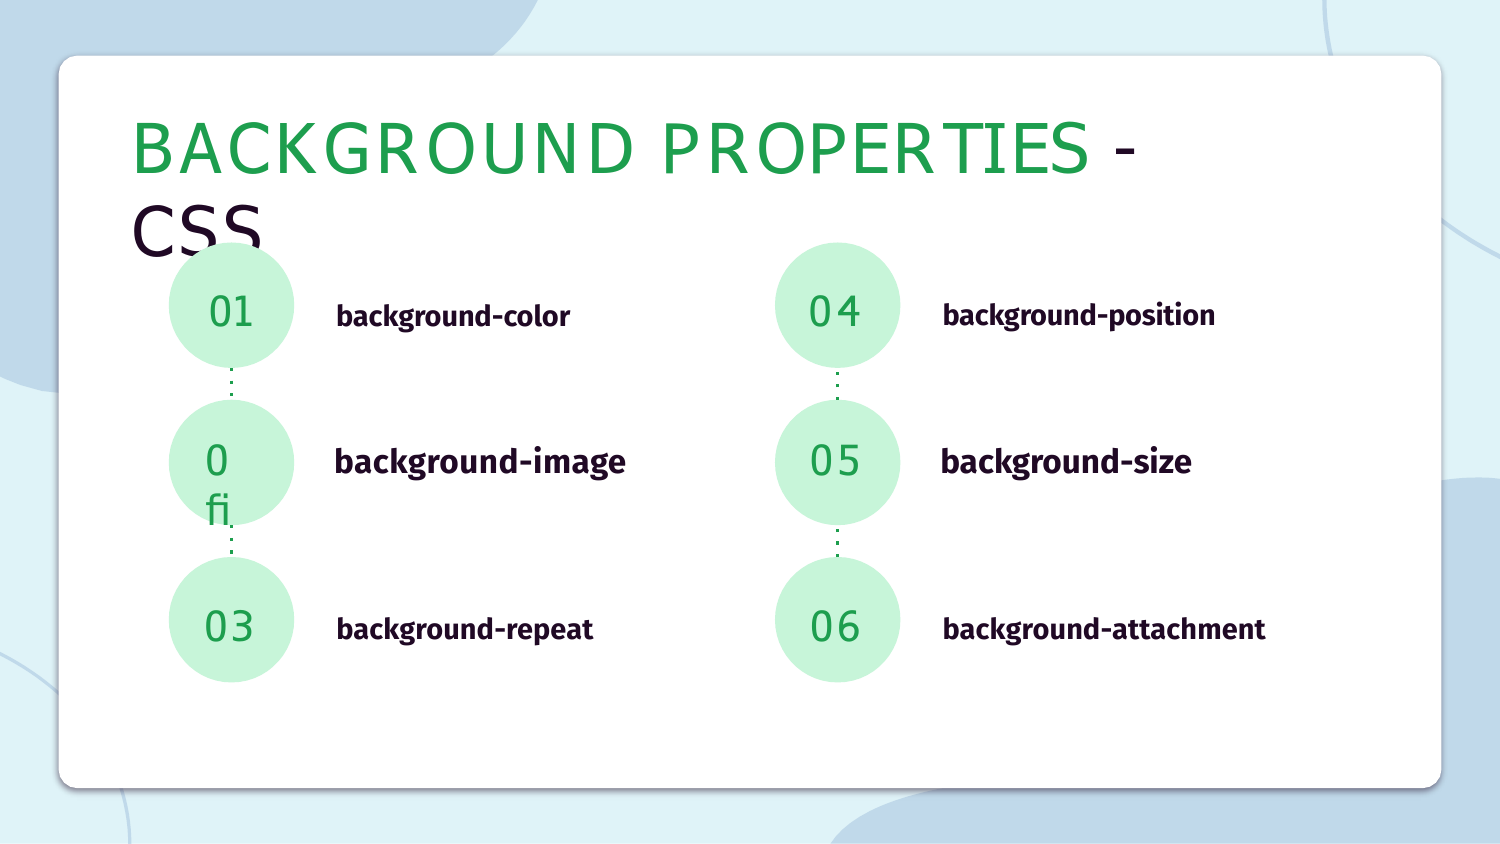

# BACKGROUND PROPERTIES - CSS

01	background-color
04	background-position

0fi
05
background-image
background-size

03	background-repeat
06	background-attachment